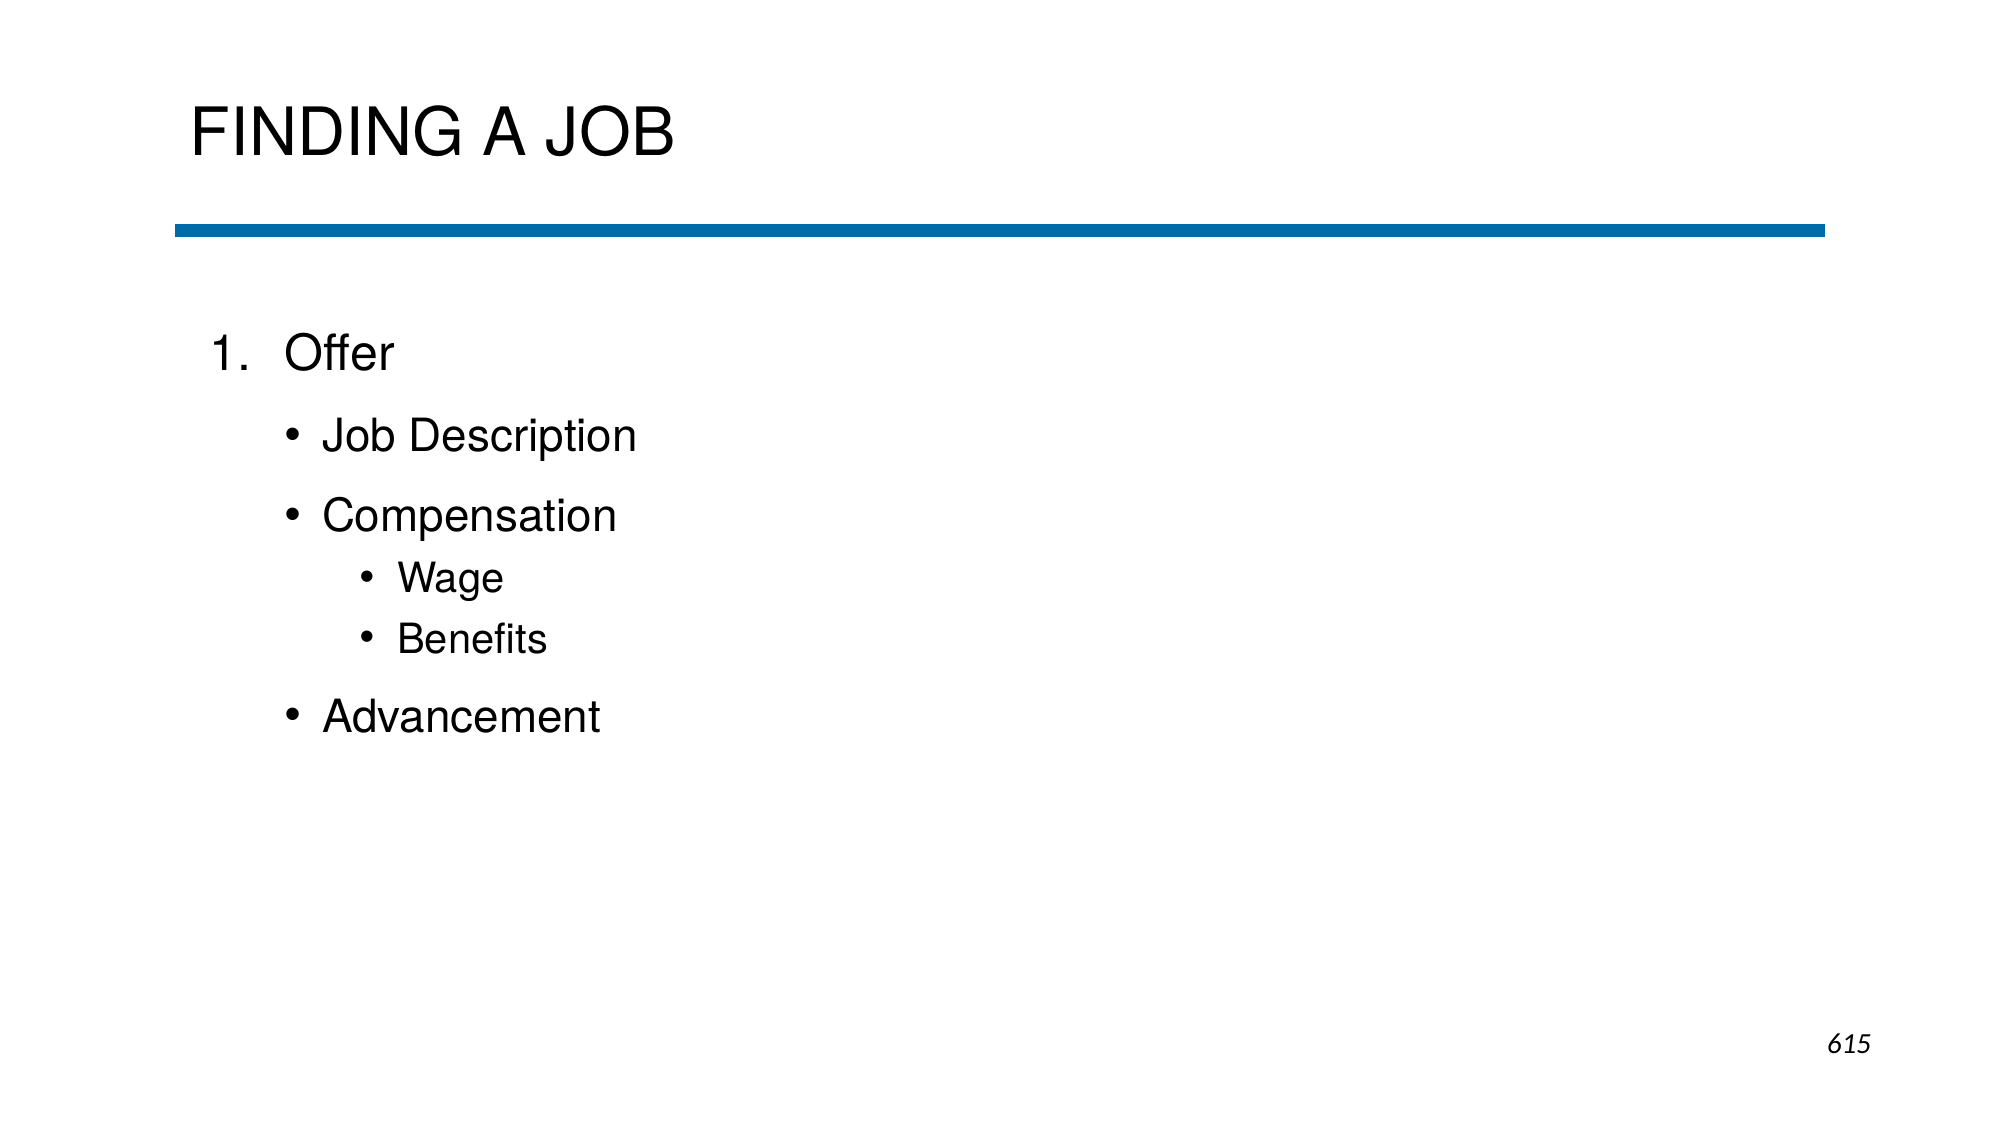

# Finding a job
Offer
Job Description
Compensation
Wage
Benefits
Advancement
1-615